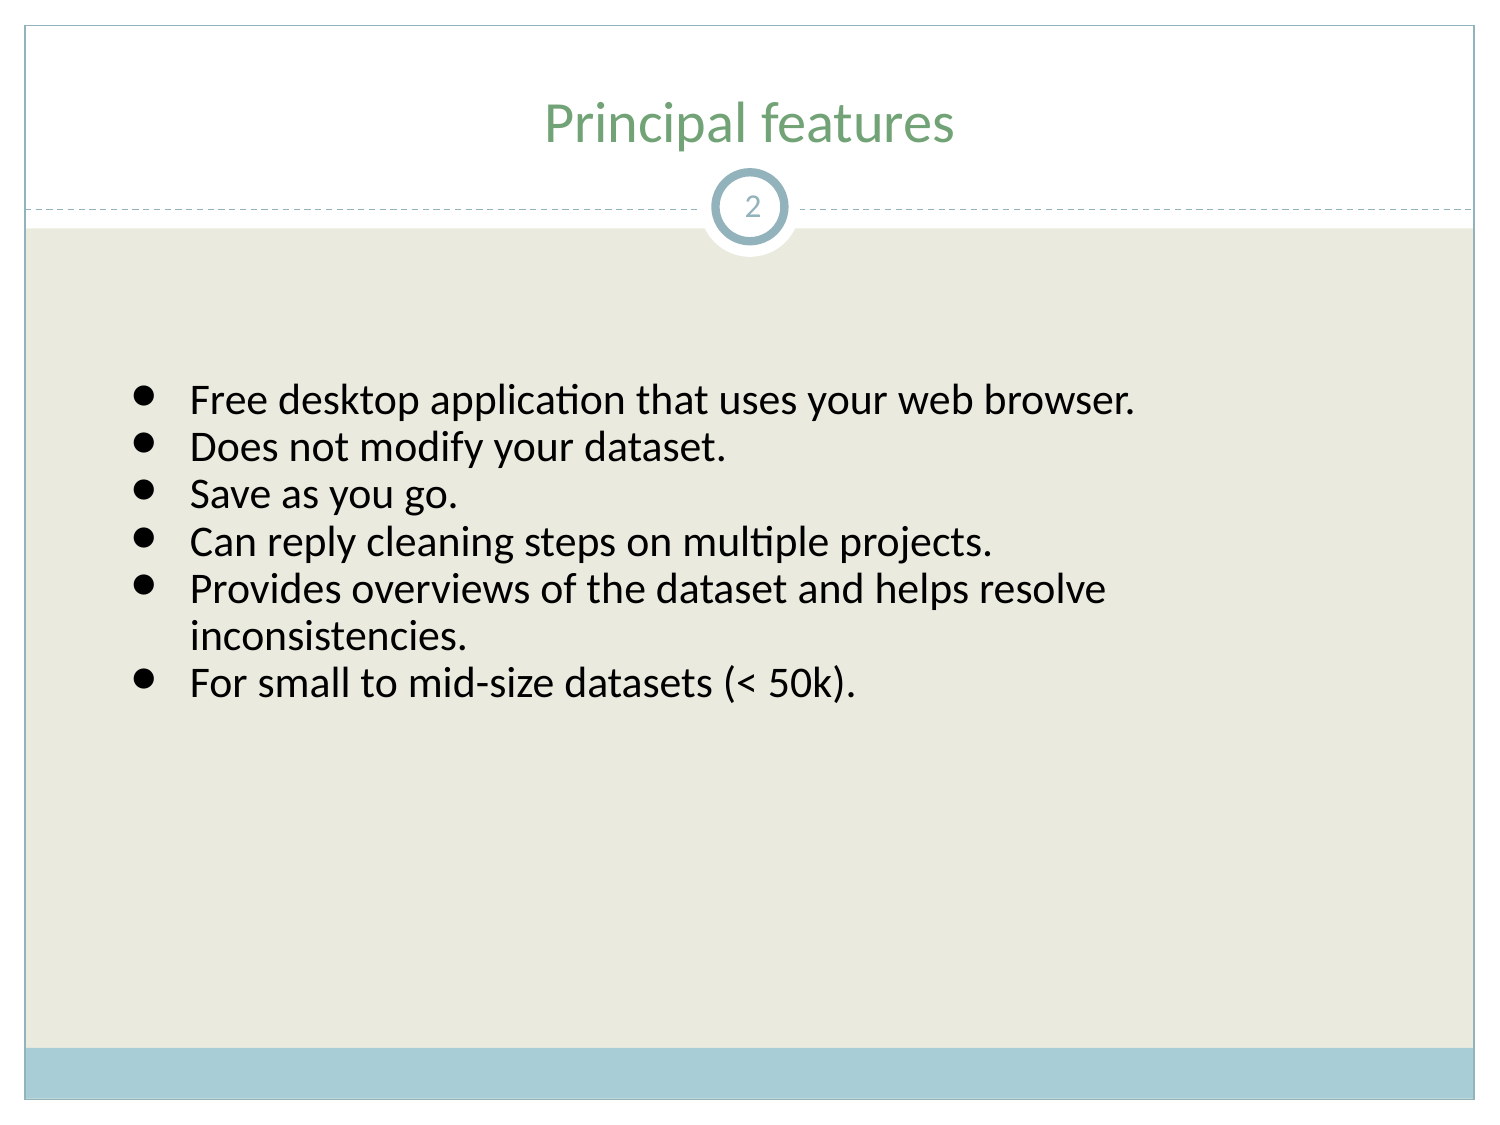

# Principal features
2
Free desktop application that uses your web browser.
Does not modify your dataset.
Save as you go.
Can reply cleaning steps on multiple projects.
Provides overviews of the dataset and helps resolve inconsistencies.
For small to mid-size datasets (< 50k).